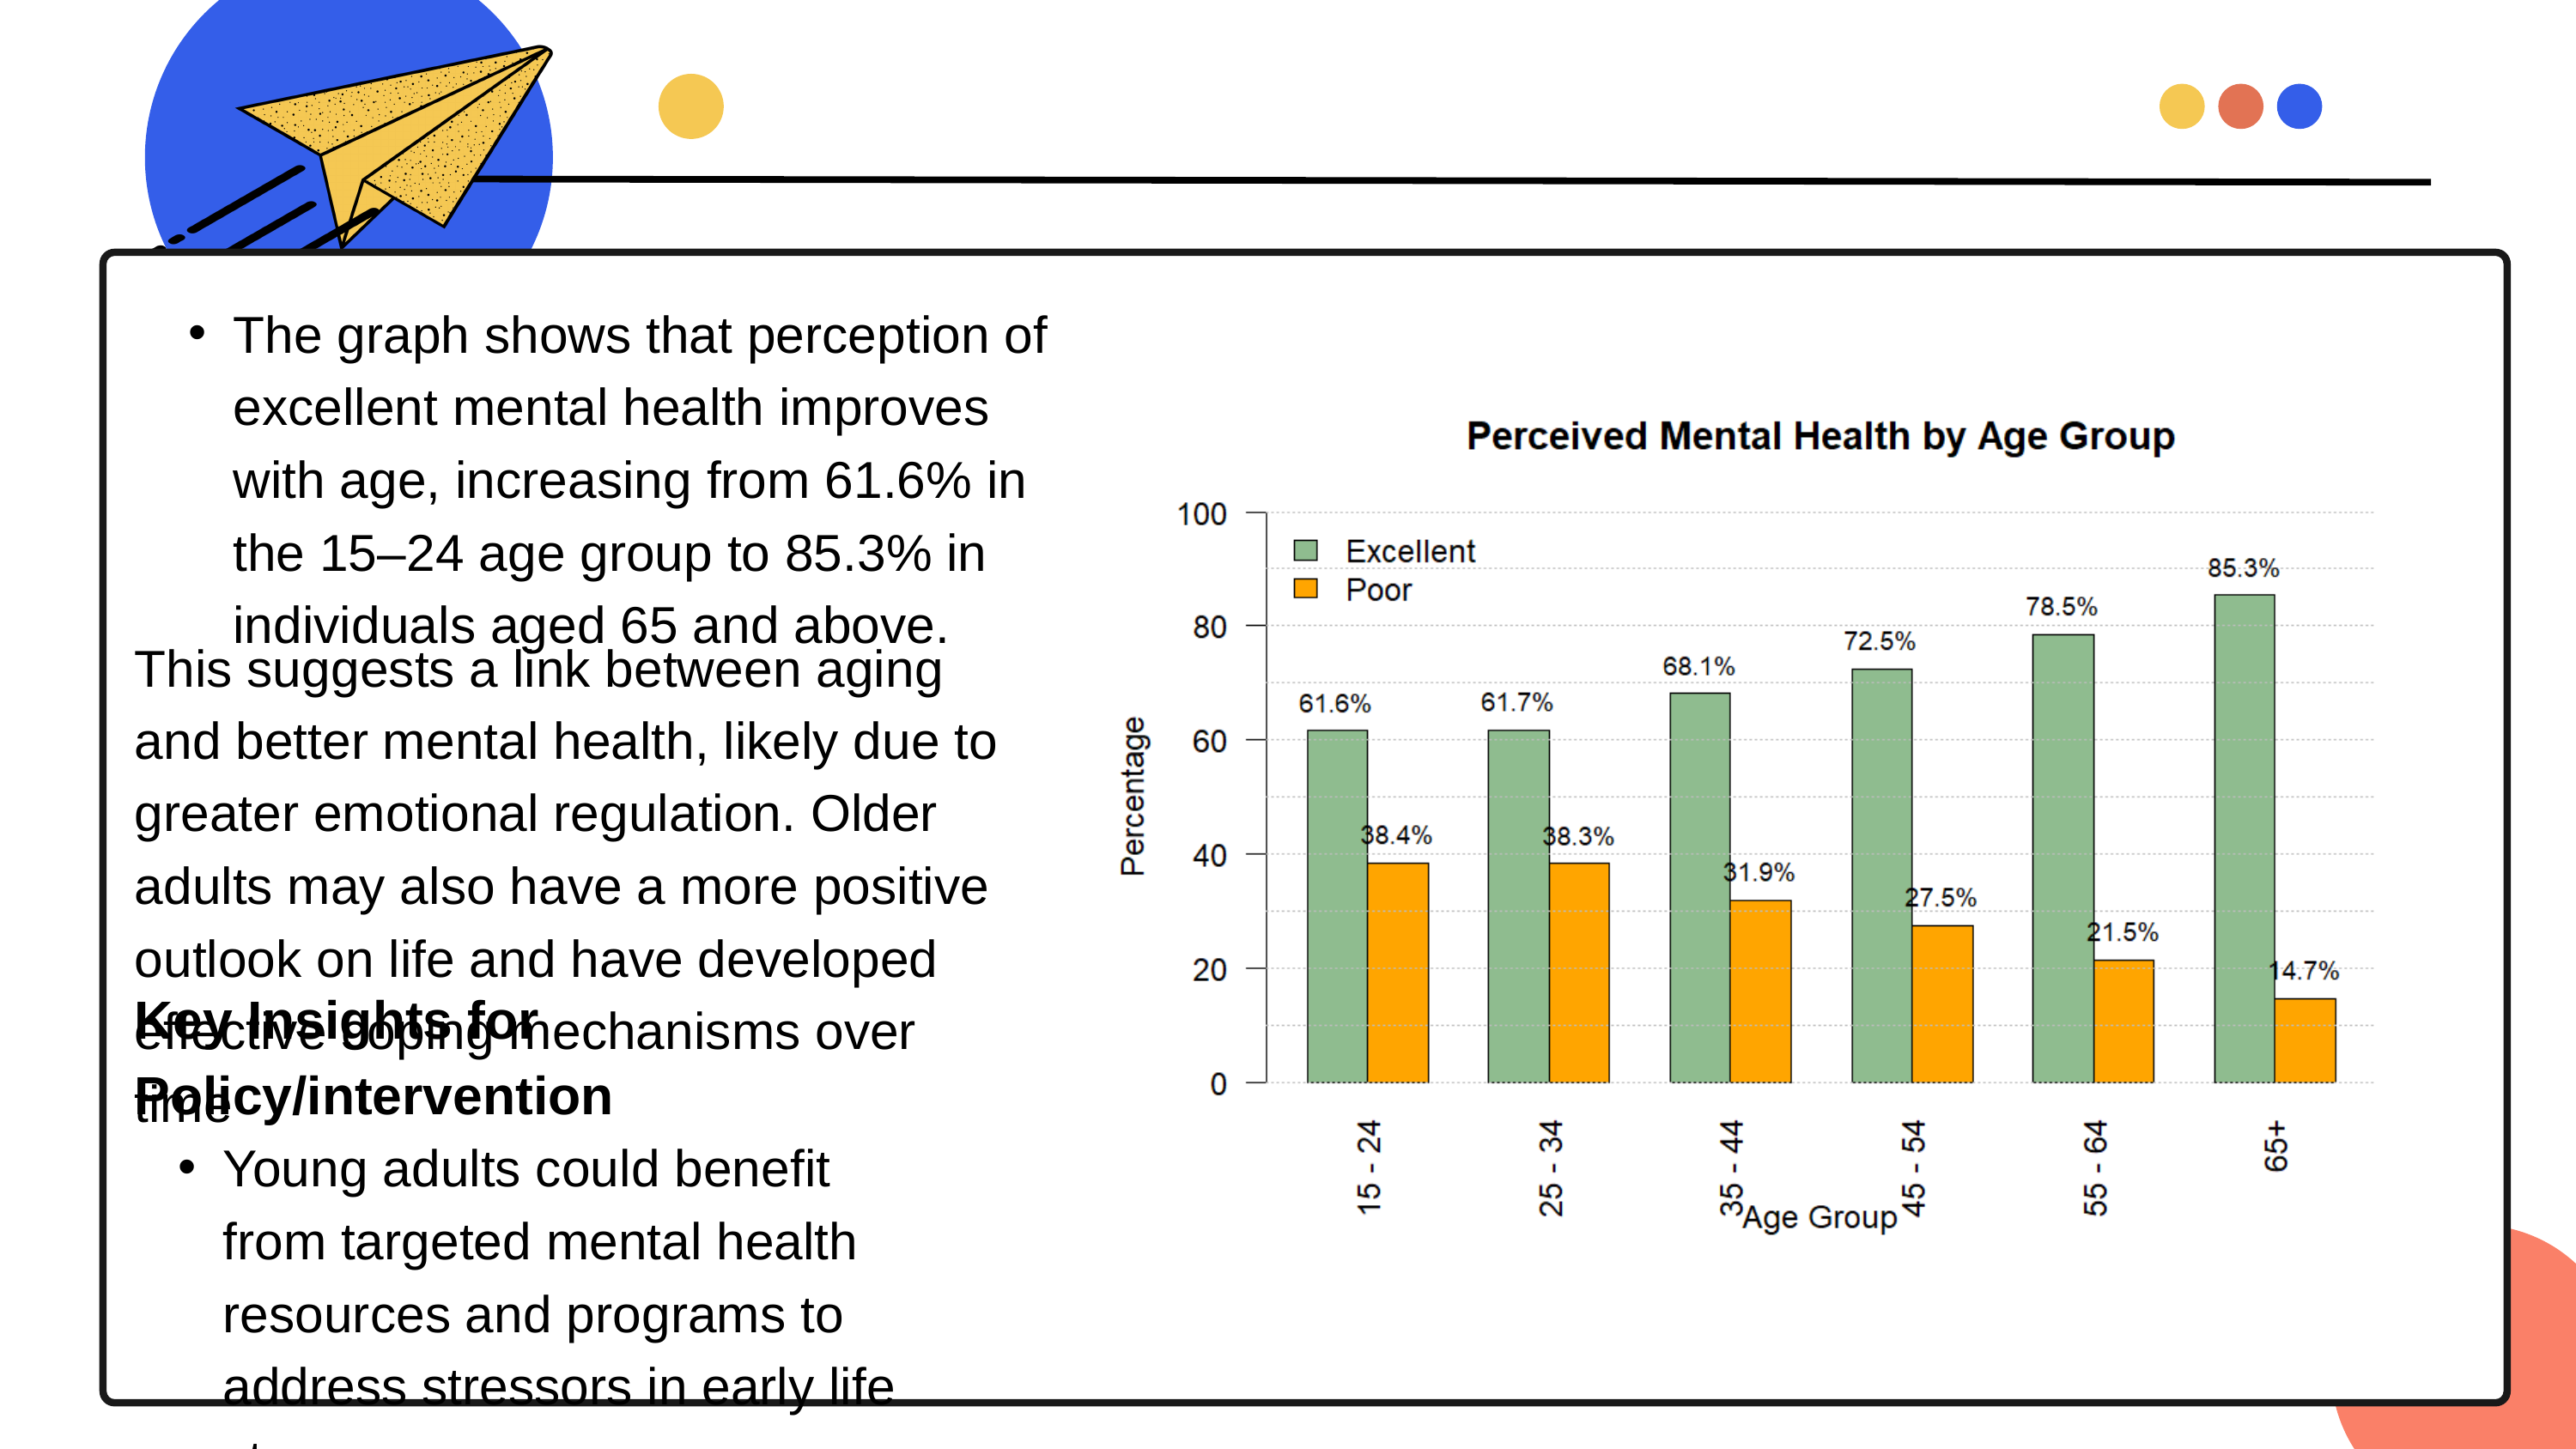

The graph shows that perception of excellent mental health improves with age, increasing from 61.6% in the 15–24 age group to 85.3% in individuals aged 65 and above.

This suggests a link between aging and better mental health, likely due to greater emotional regulation. Older adults may also have a more positive outlook on life and have developed effective coping mechanisms over time

Key Insights for Policy/intervention
Young adults could benefit from targeted mental health resources and programs to address stressors in early life stages.